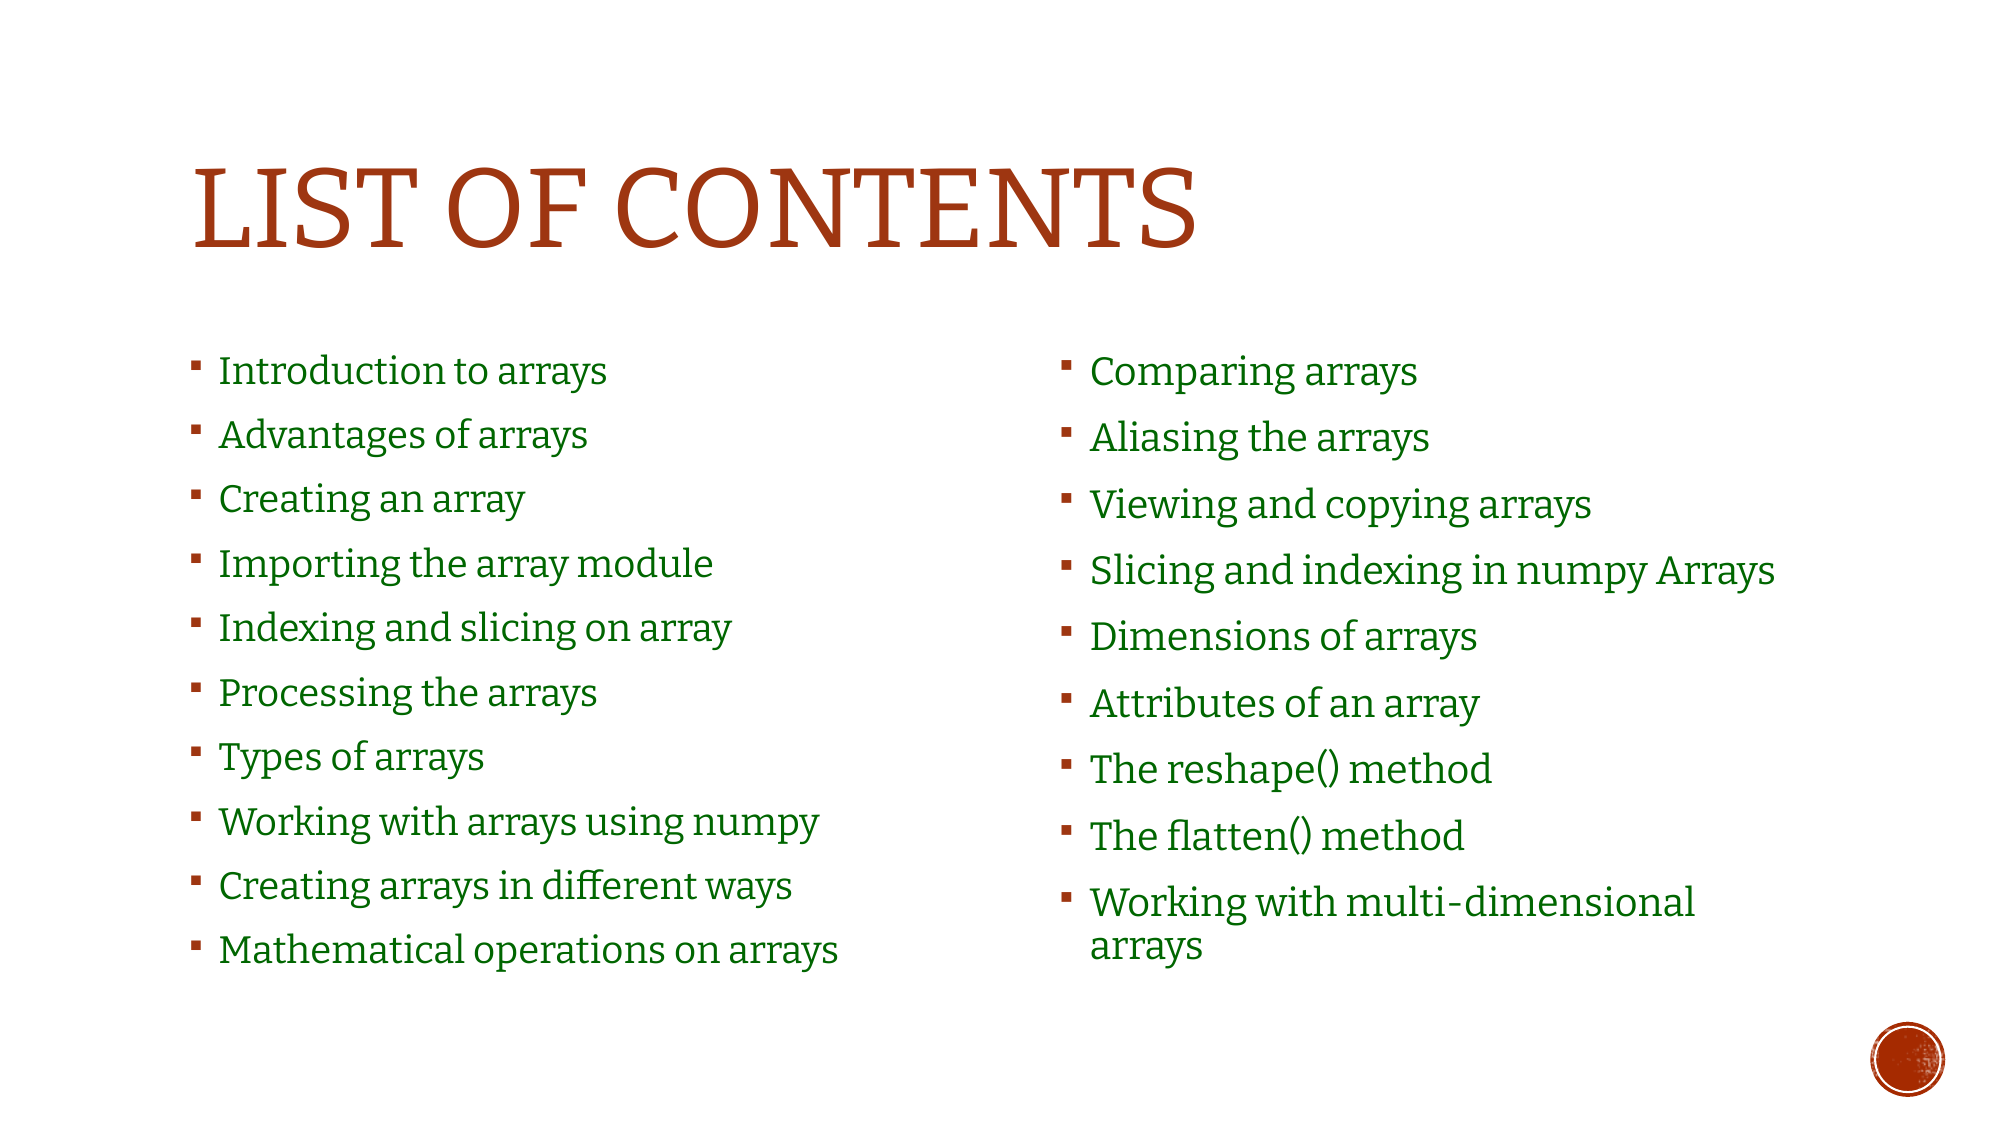

# List of contents
Introduction to arrays
Advantages of arrays
Creating an array
Importing the array module
Indexing and slicing on array
Processing the arrays
Types of arrays
Working with arrays using numpy
Creating arrays in different ways
Mathematical operations on arrays

Comparing arrays
Aliasing the arrays
Viewing and copying arrays
Slicing and indexing in numpy Arrays
Dimensions of arrays
Attributes of an array
The reshape() method
The flatten() method
Working with multi-dimensional arrays